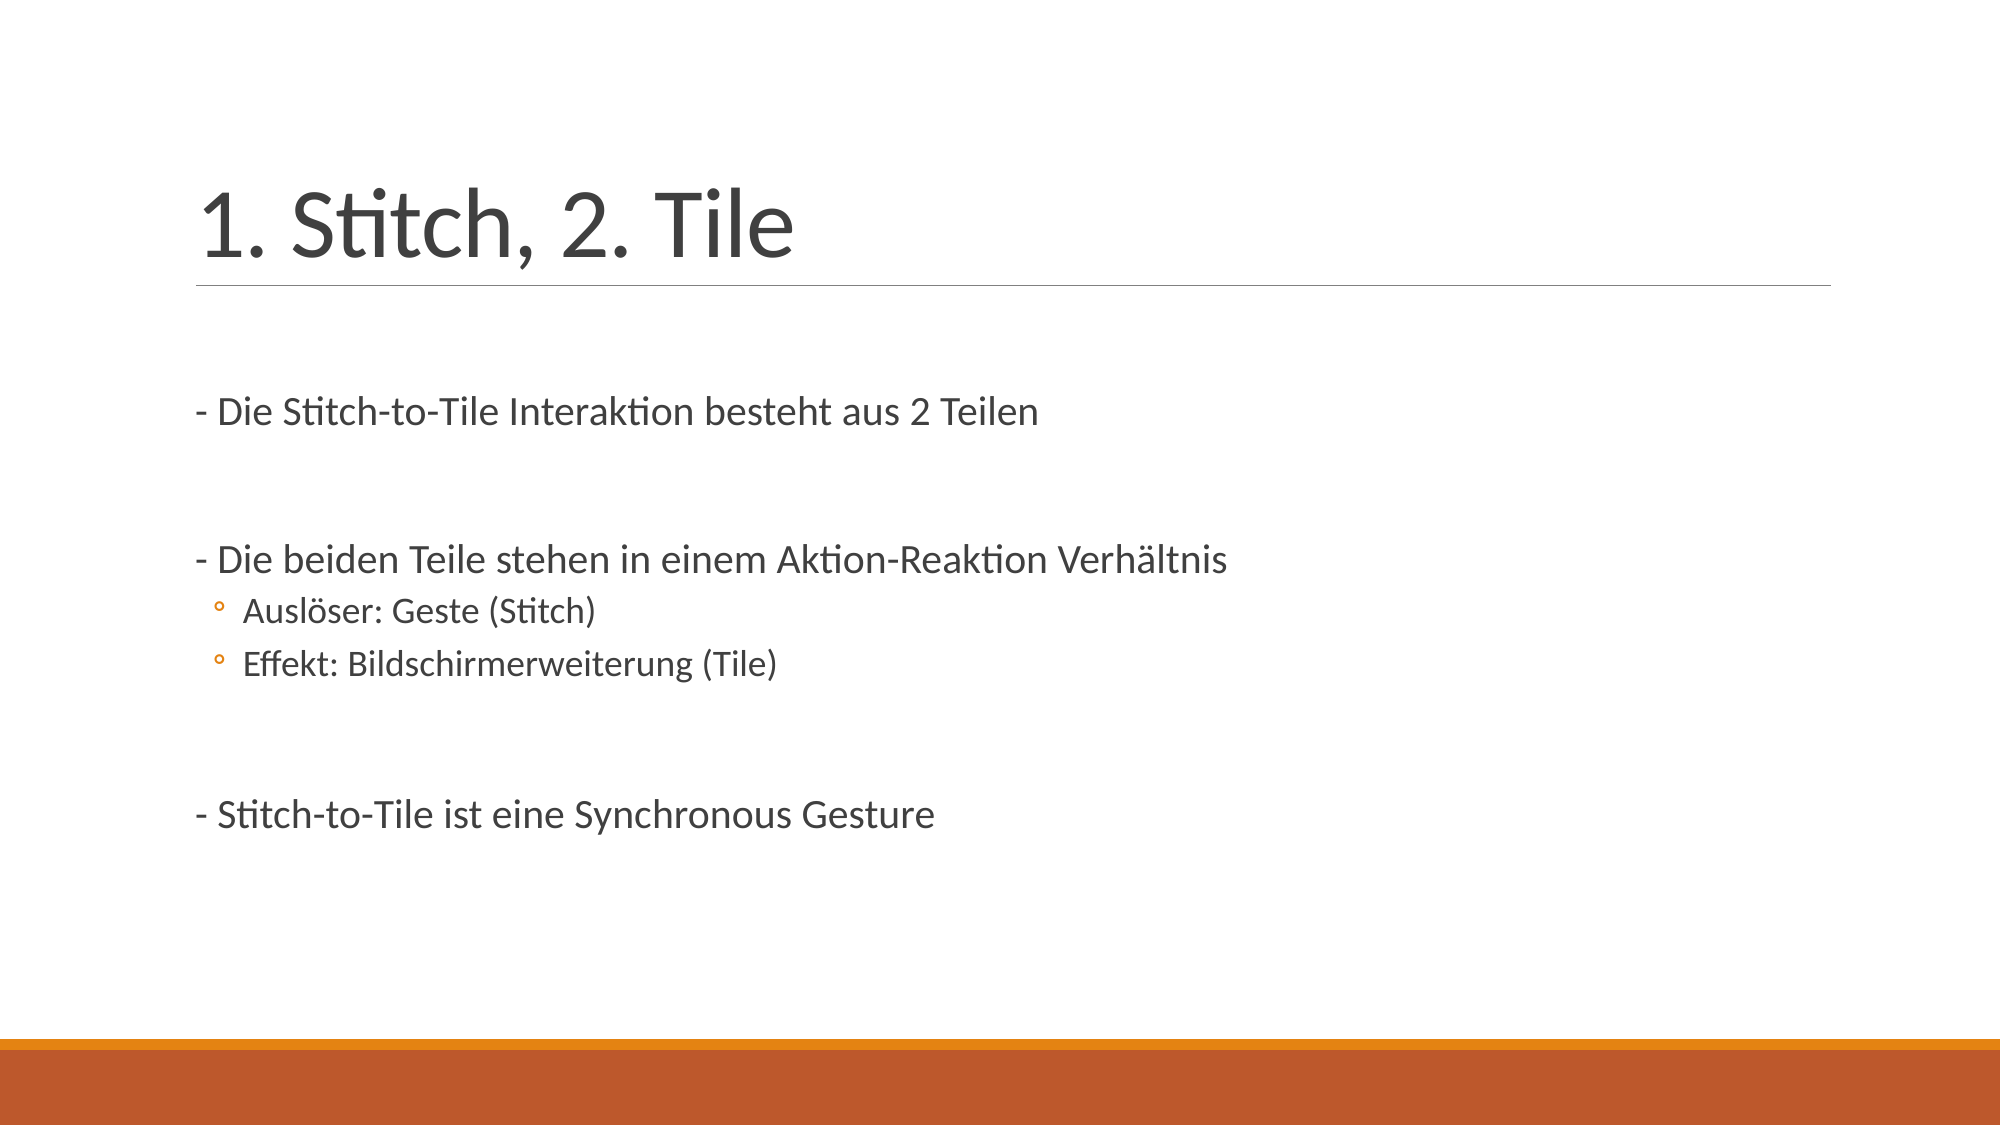

# 1. Stitch, 2. Tile

- Die Stitch-to-Tile Interaktion besteht aus 2 Teilen

- Die beiden Teile stehen in einem Aktion-Reaktion Verhältnis
Auslöser: Geste (Stitch)
Effekt: Bildschirmerweiterung (Tile)

- Stitch-to-Tile ist eine Synchronous Gesture